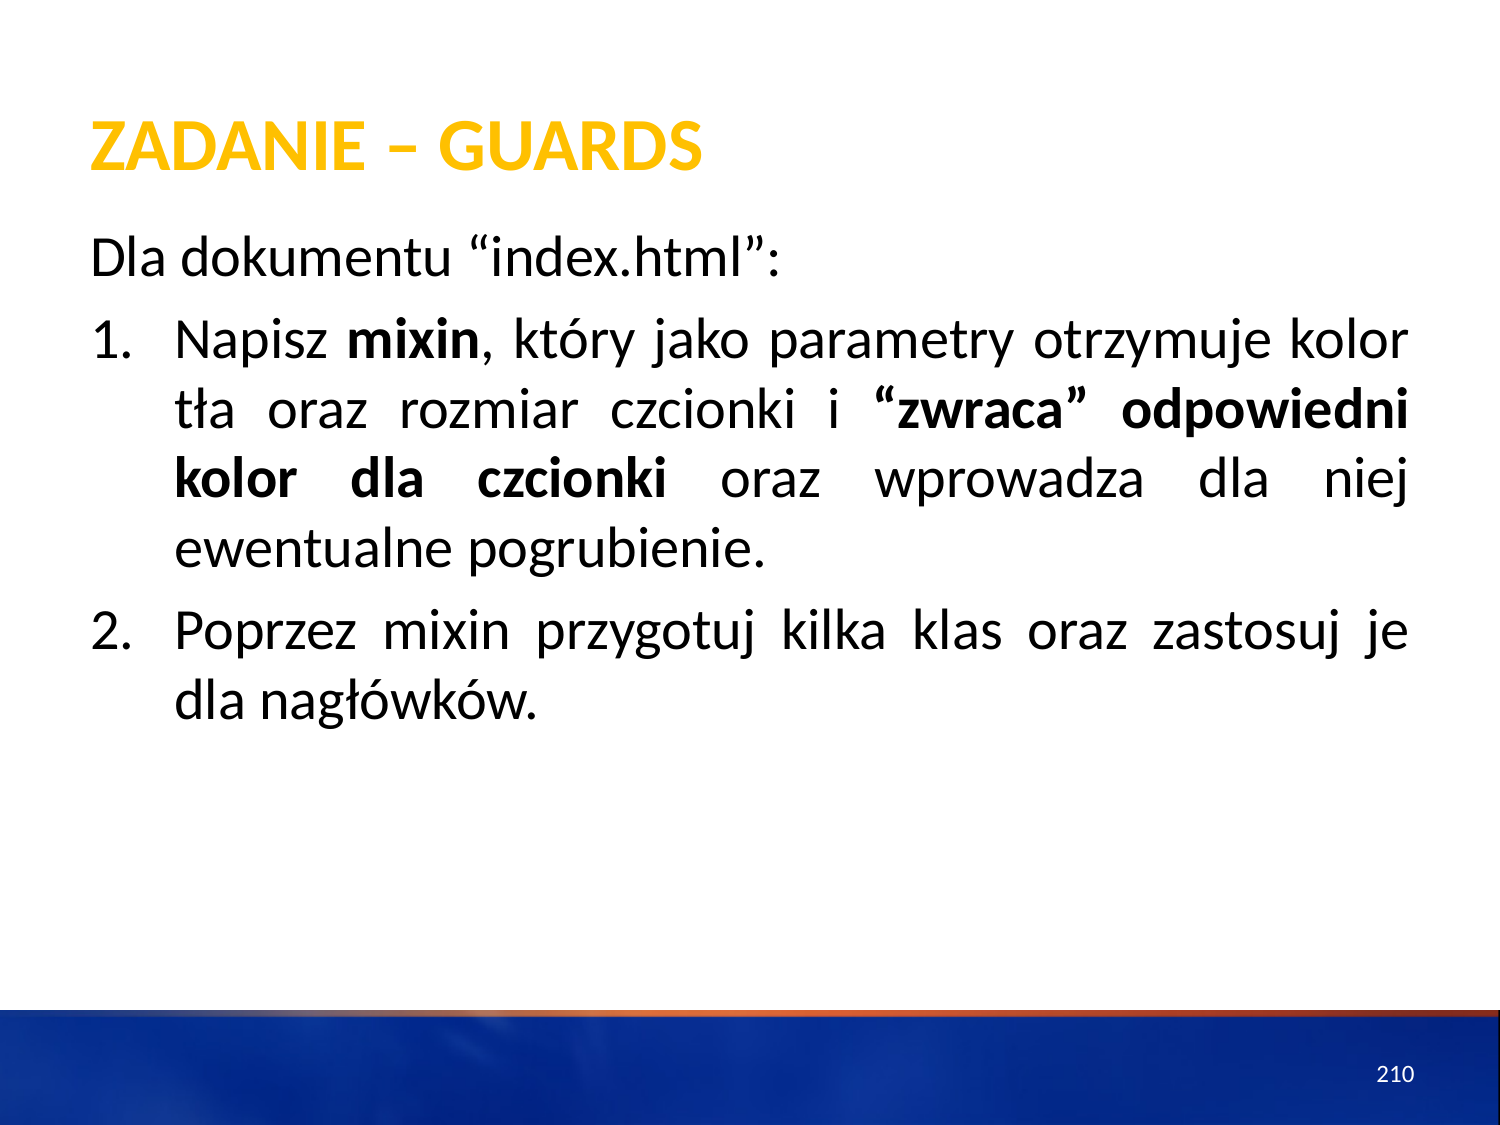

# ZADANIE – Guards
Dla dokumentu “index.html”:
Napisz mixin, który jako parametry otrzymuje kolor tła oraz rozmiar czcionki i “zwraca” odpowiedni kolor dla czcionki oraz wprowadza dla niej ewentualne pogrubienie.
Poprzez mixin przygotuj kilka klas oraz zastosuj je dla nagłówków.

210